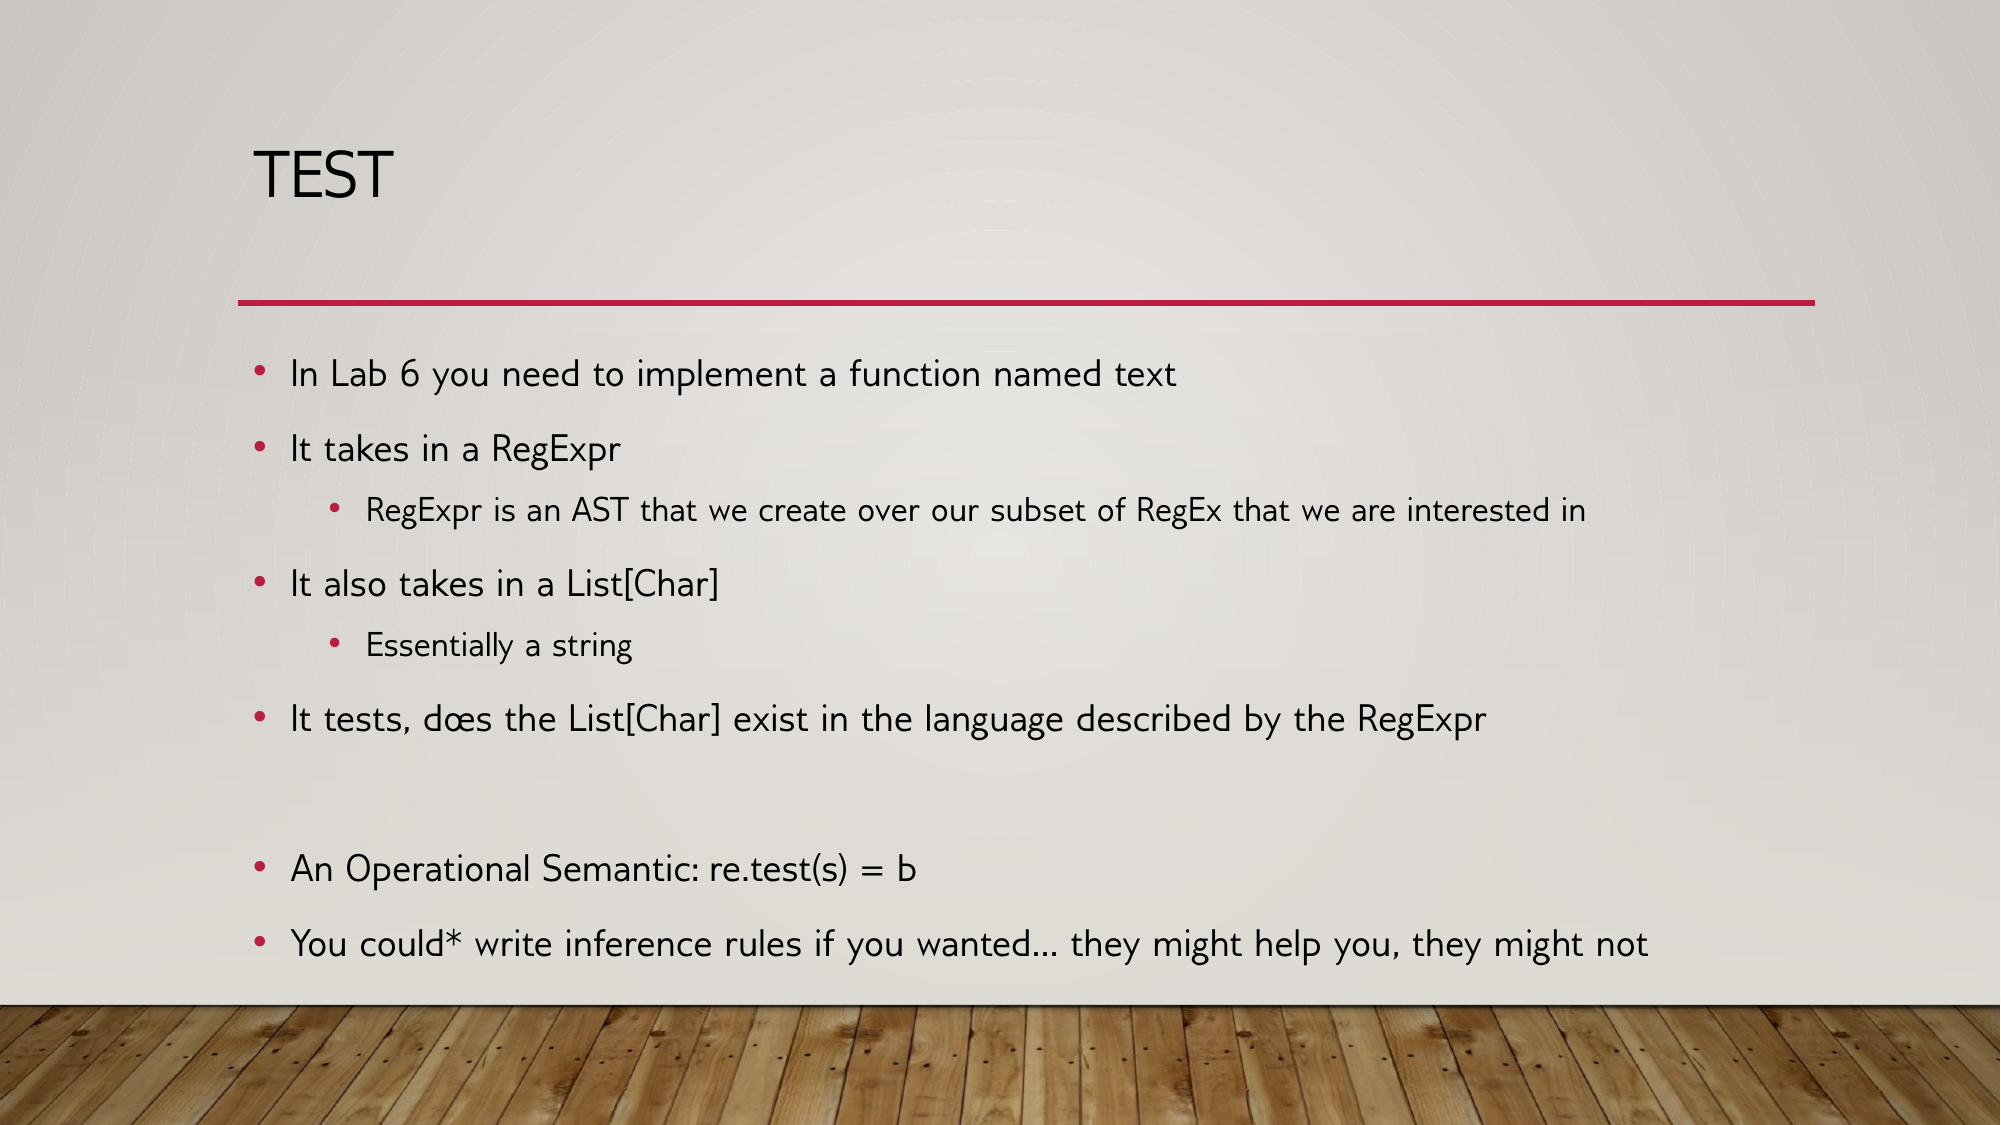

# Test
In Lab 6 you need to implement a function named text
It takes in a RegExpr
RegExpr is an AST that we create over our subset of RegEx that we are interested in
It also takes in a List[Char]
Essentially a string
It tests, does the List[Char] exist in the language described by the RegExpr

An Operational Semantic:	re.test(s) = b
You could* write inference rules if you wanted… they might help you, they might not